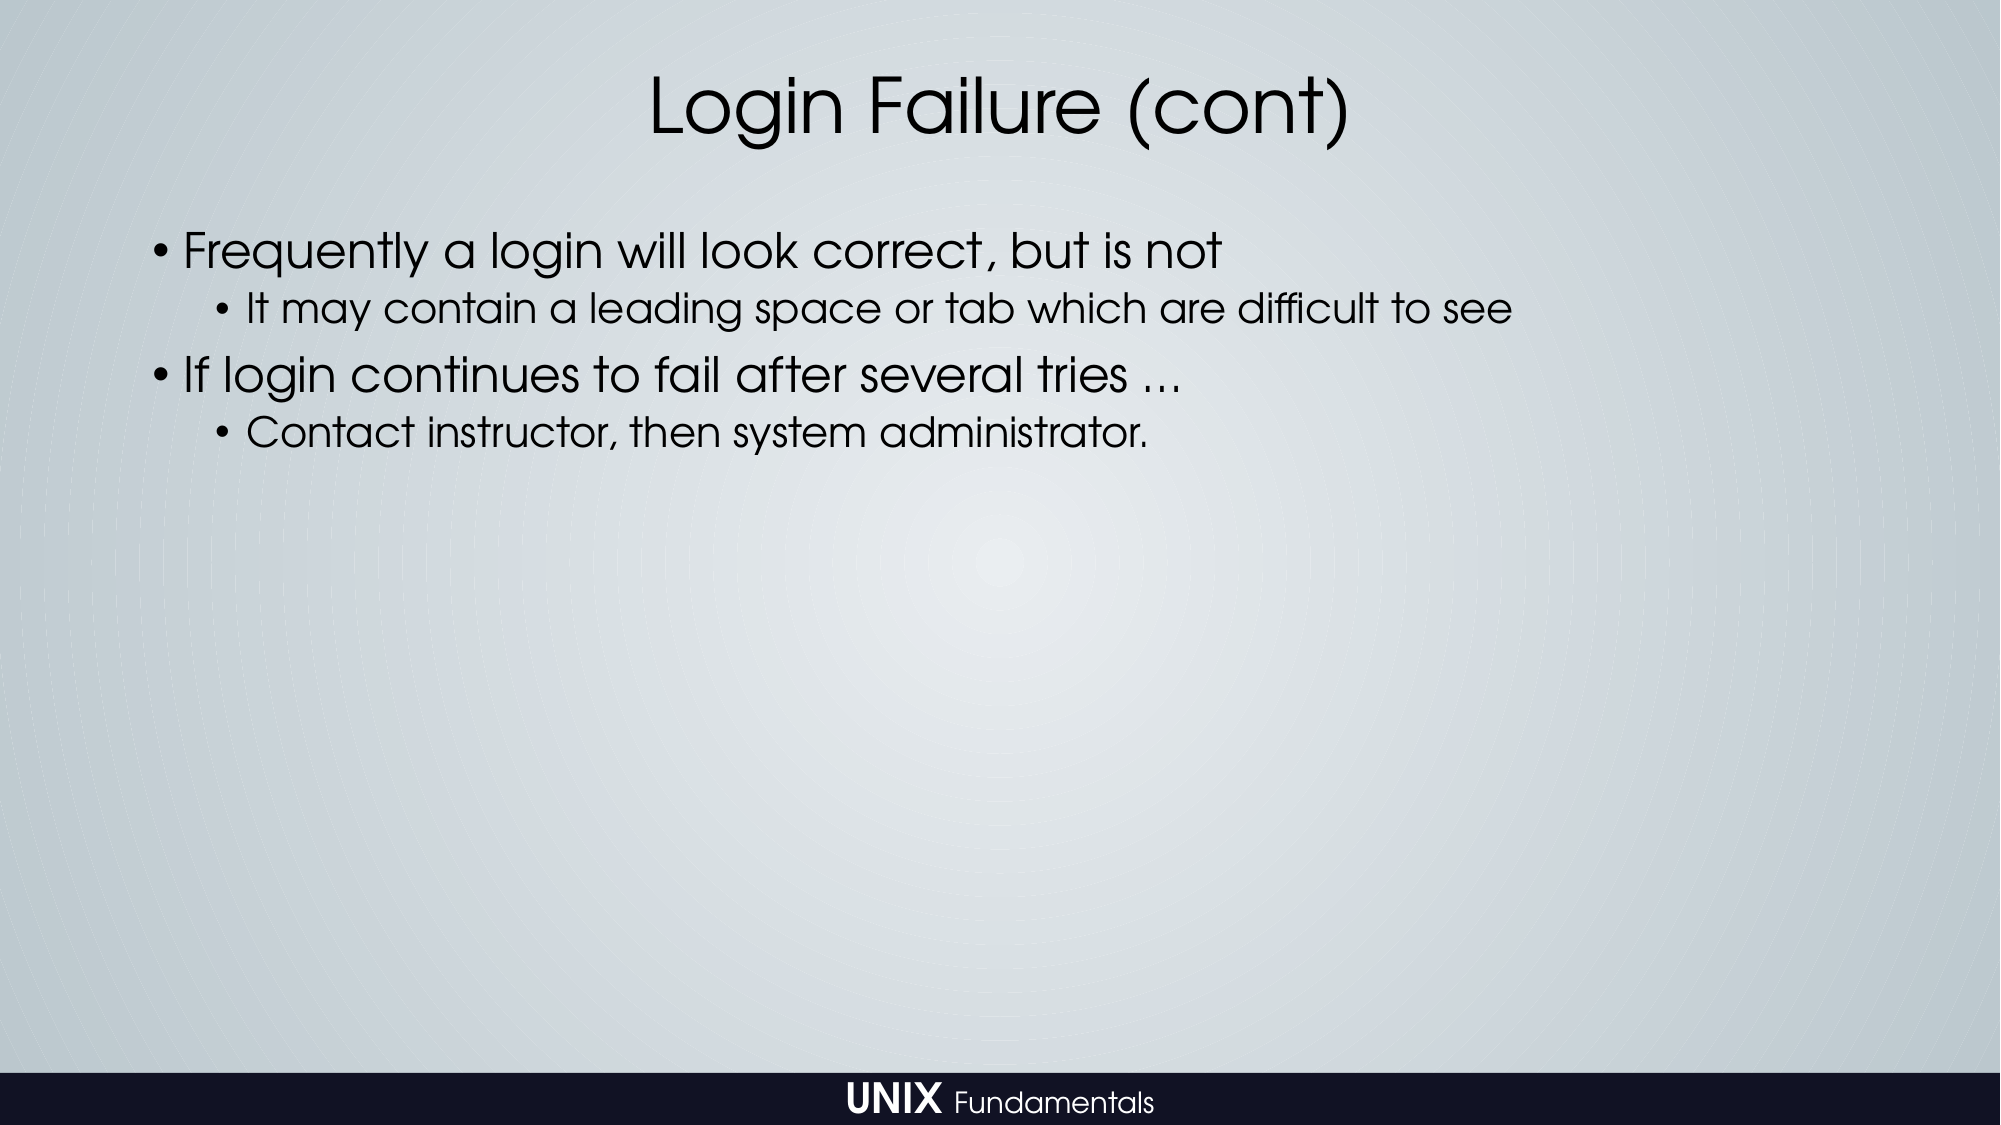

# Login Failure (cont)
Frequently a login will look correct, but is not
It may contain a leading space or tab which are difficult to see
If login continues to fail after several tries …
Contact instructor, then system administrator.